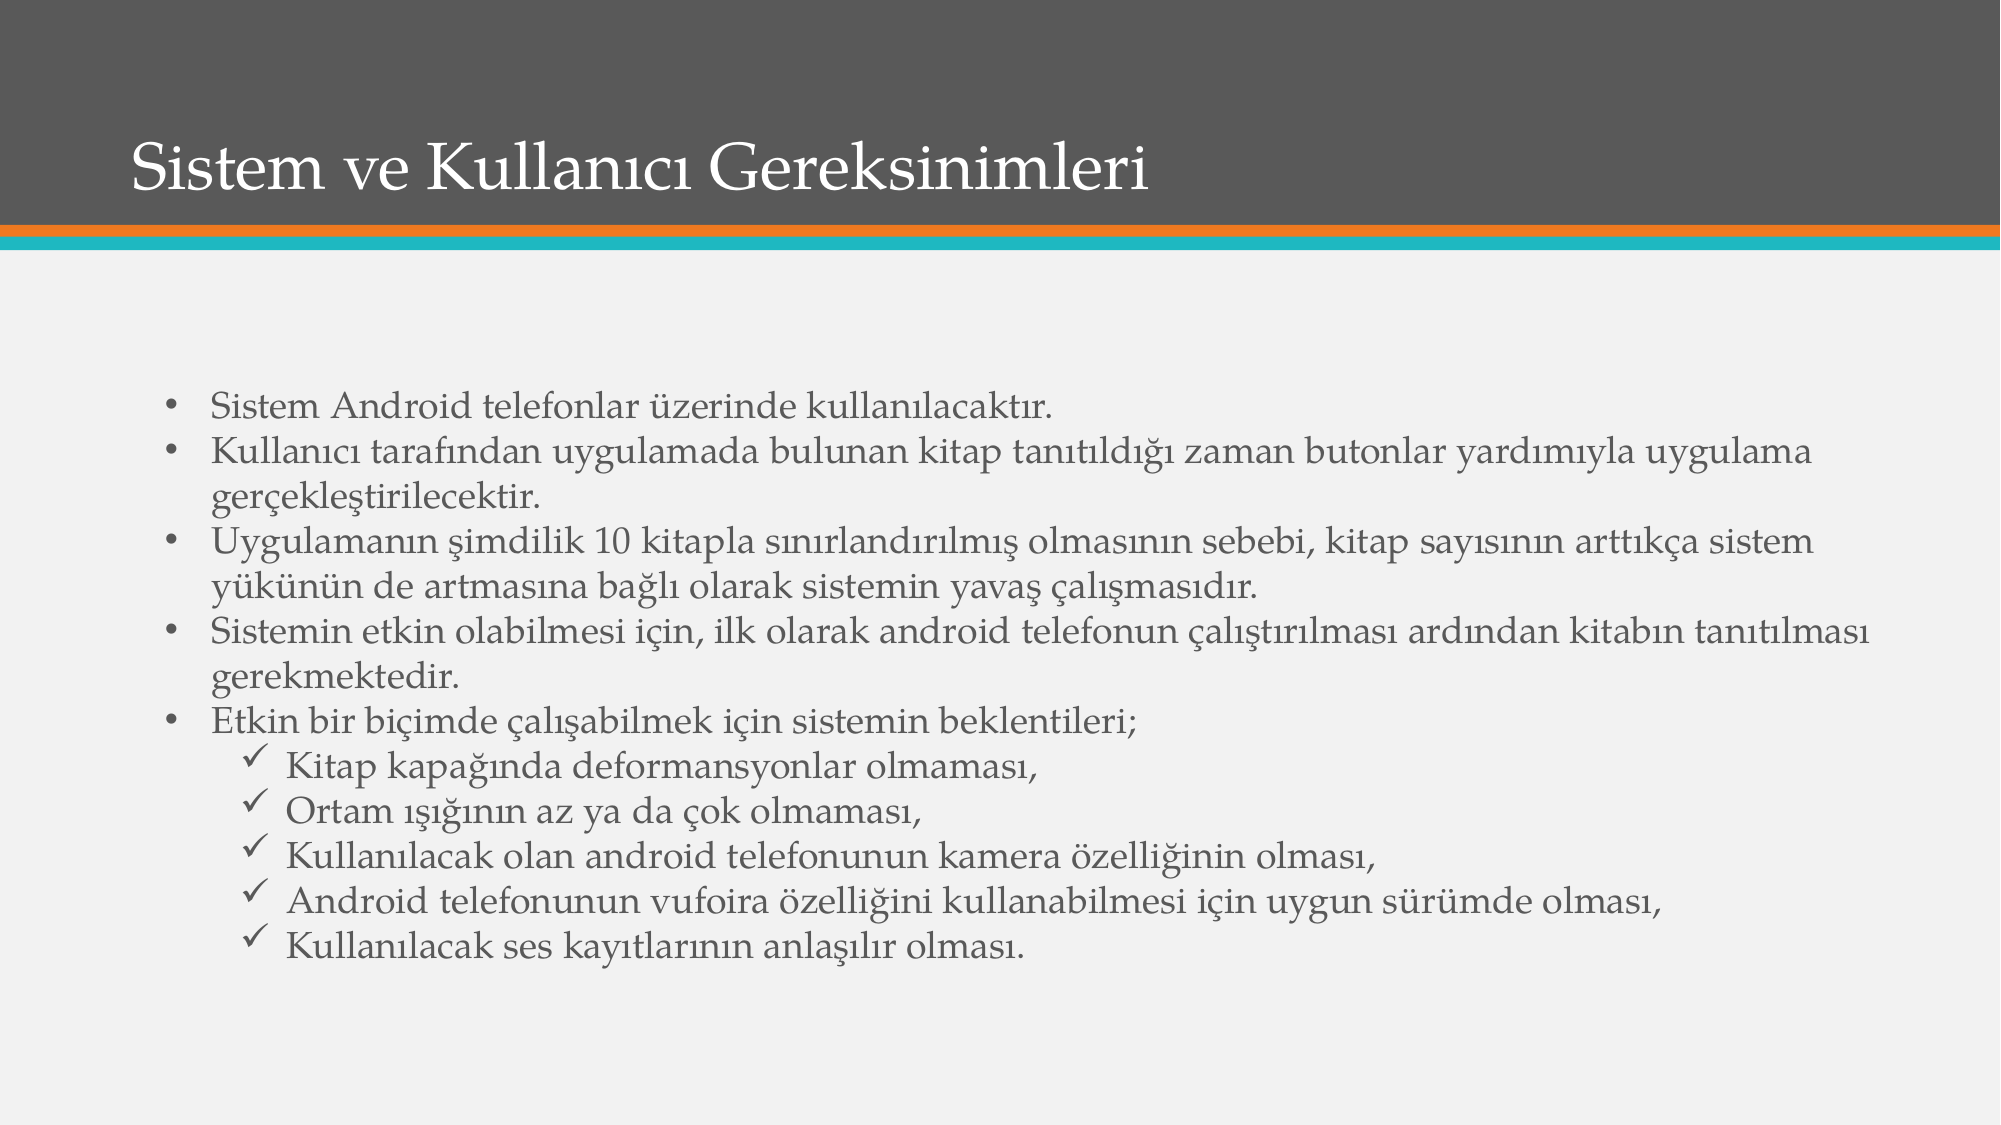

# Sistem ve Kullanıcı Gereksinimleri
Sistem Android telefonlar üzerinde kullanılacaktır.
Kullanıcı tarafından uygulamada bulunan kitap tanıtıldığı zaman butonlar yardımıyla uygulama gerçekleştirilecektir.
Uygulamanın şimdilik 10 kitapla sınırlandırılmış olmasının sebebi, kitap sayısının arttıkça sistem yükünün de artmasına bağlı olarak sistemin yavaş çalışmasıdır.
Sistemin etkin olabilmesi için, ilk olarak android telefonun çalıştırılması ardından kitabın tanıtılması gerekmektedir.
Etkin bir biçimde çalışabilmek için sistemin beklentileri;
Kitap kapağında deformansyonlar olmaması,
Ortam ışığının az ya da çok olmaması,
Kullanılacak olan android telefonunun kamera özelliğinin olması,
Android telefonunun vufoira özelliğini kullanabilmesi için uygun sürümde olması,
Kullanılacak ses kayıtlarının anlaşılır olması.